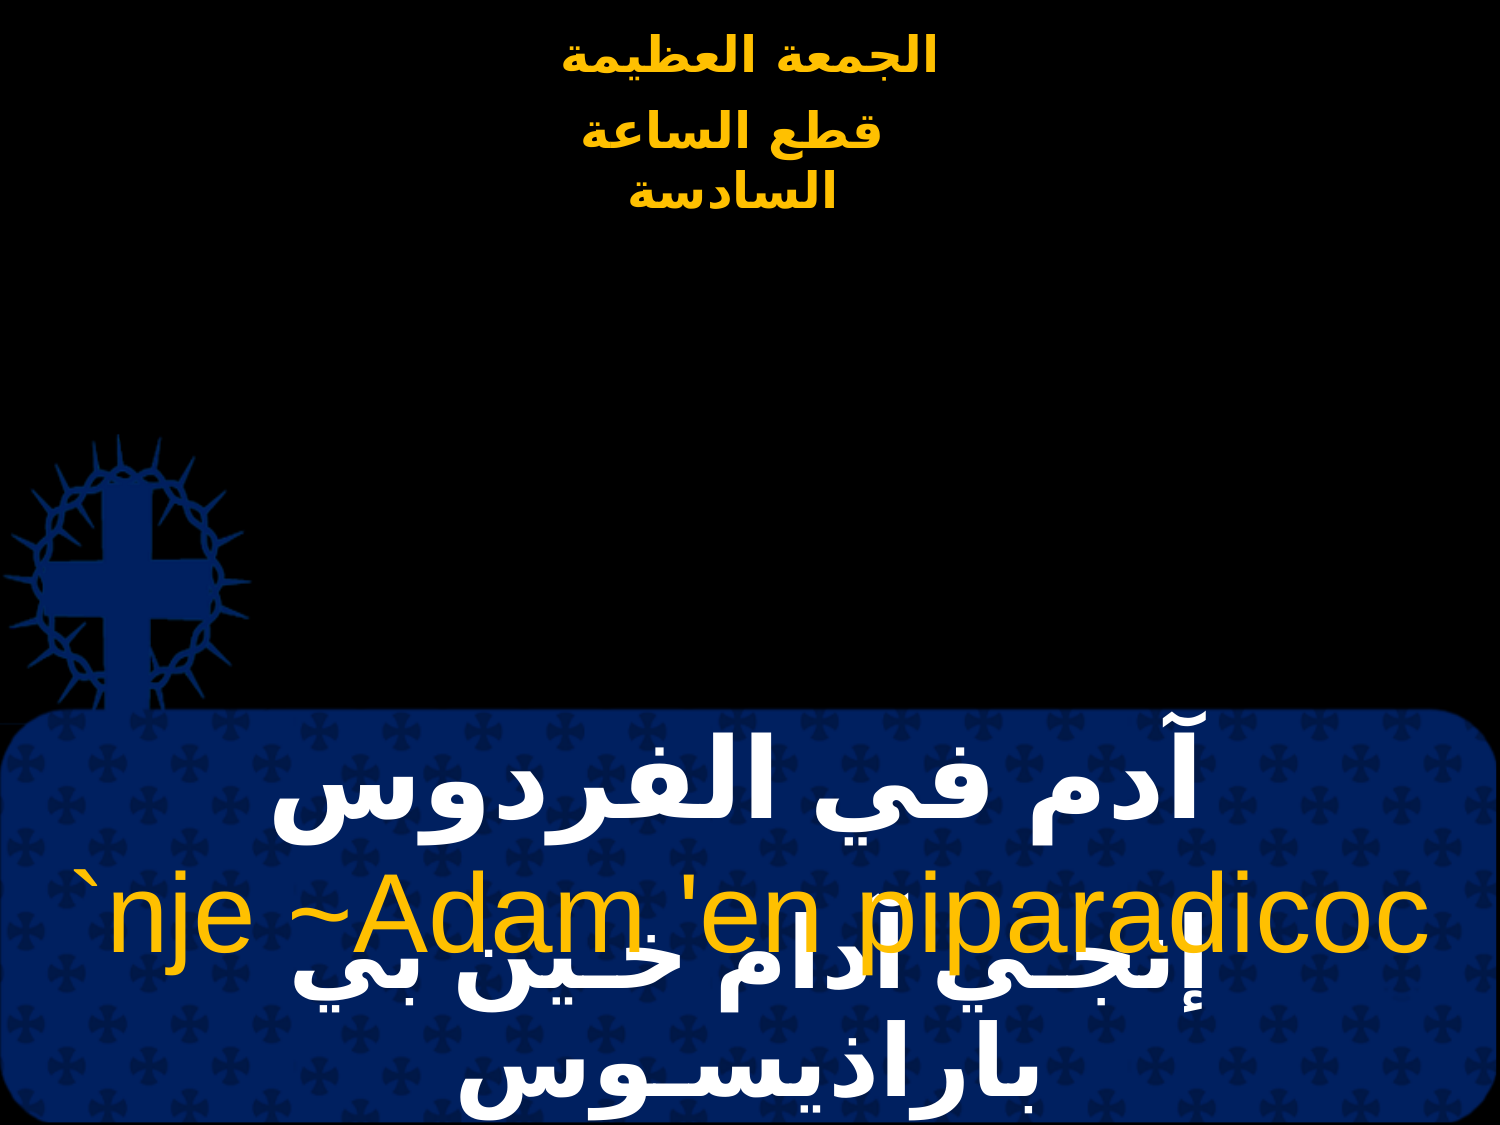

# آدم في الفردوس
`nje ~Adam 'en piparadicoc
إنجـي آدام خـين بي باراذيسـوس